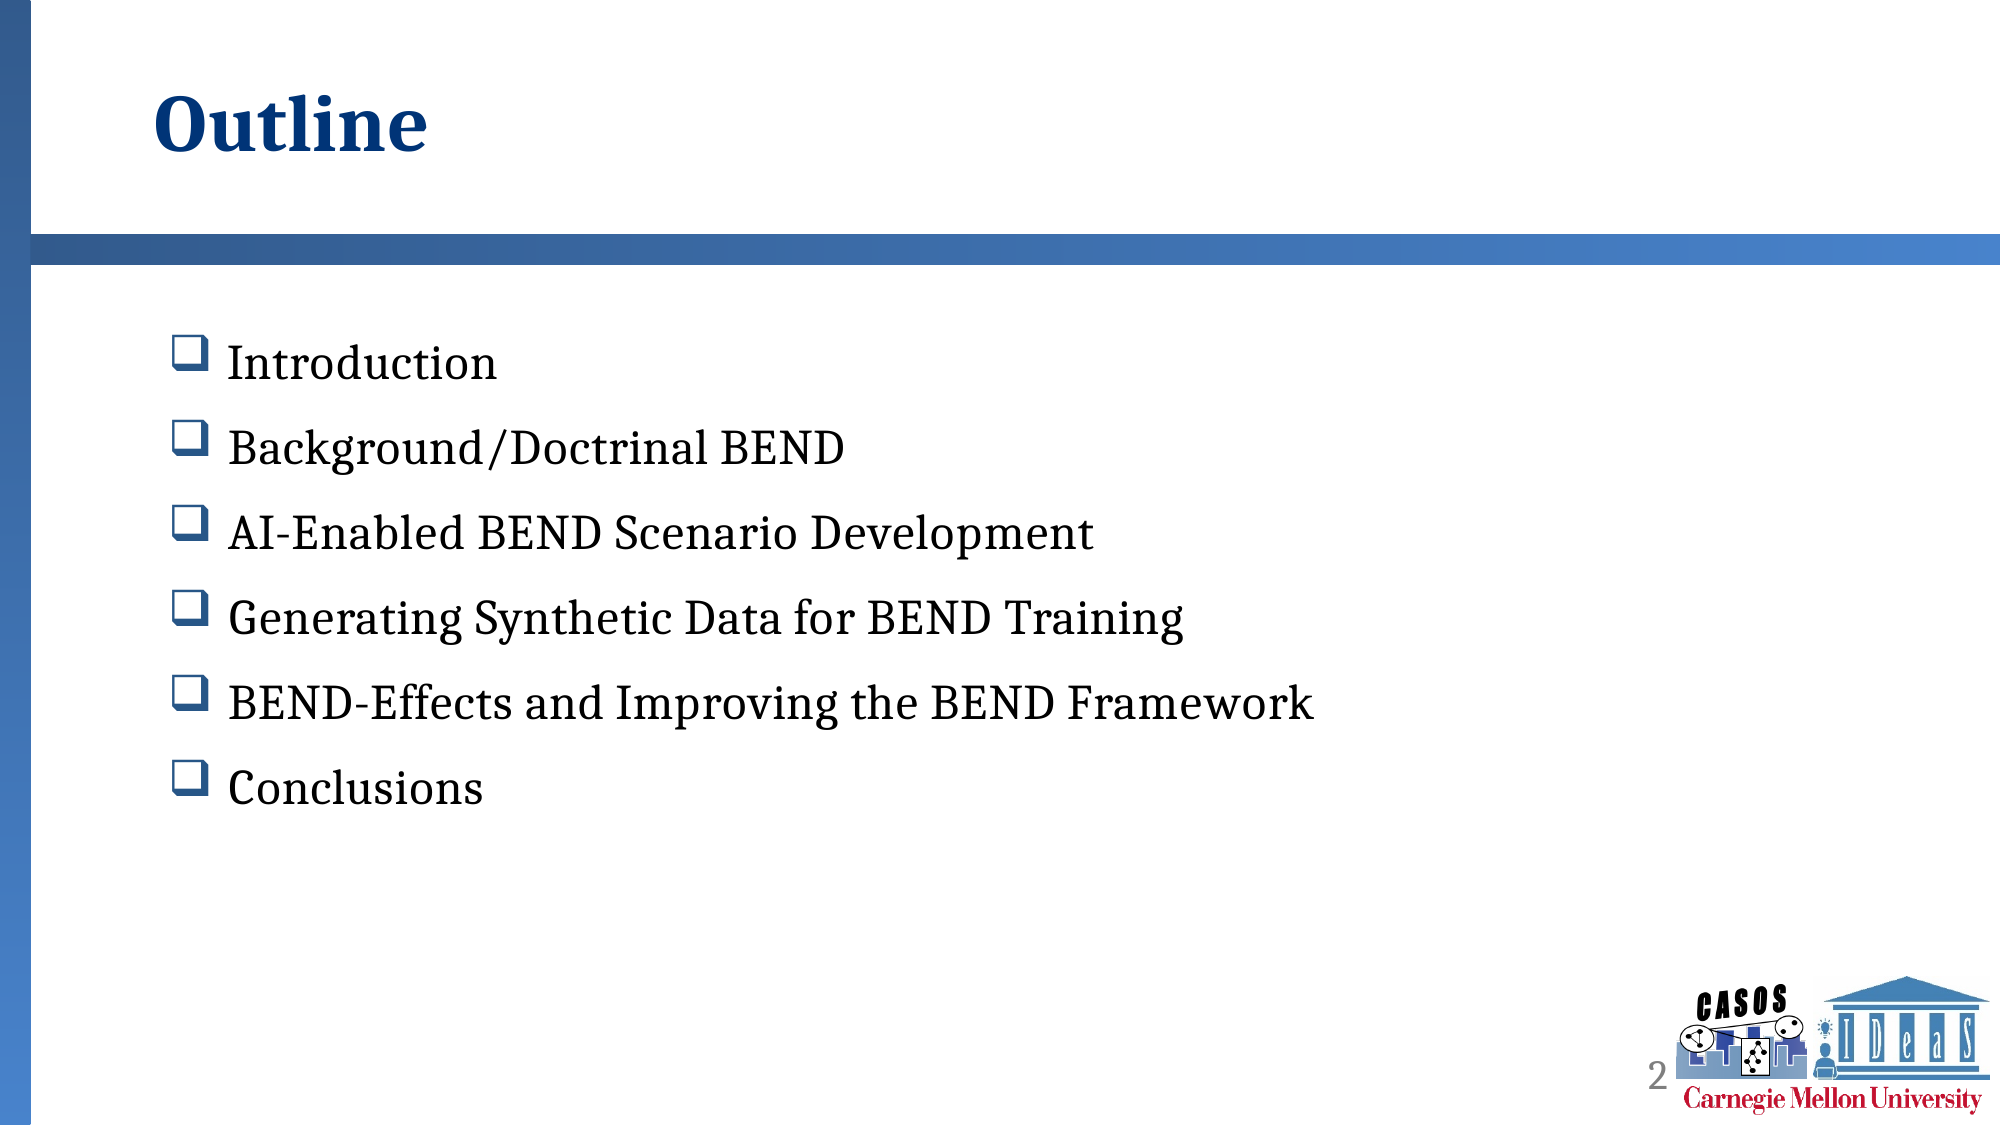

# Outline
Introduction
Background/Doctrinal BEND
AI-Enabled BEND Scenario Development
Generating Synthetic Data for BEND Training
BEND-Effects and Improving the BEND Framework
Conclusions

2